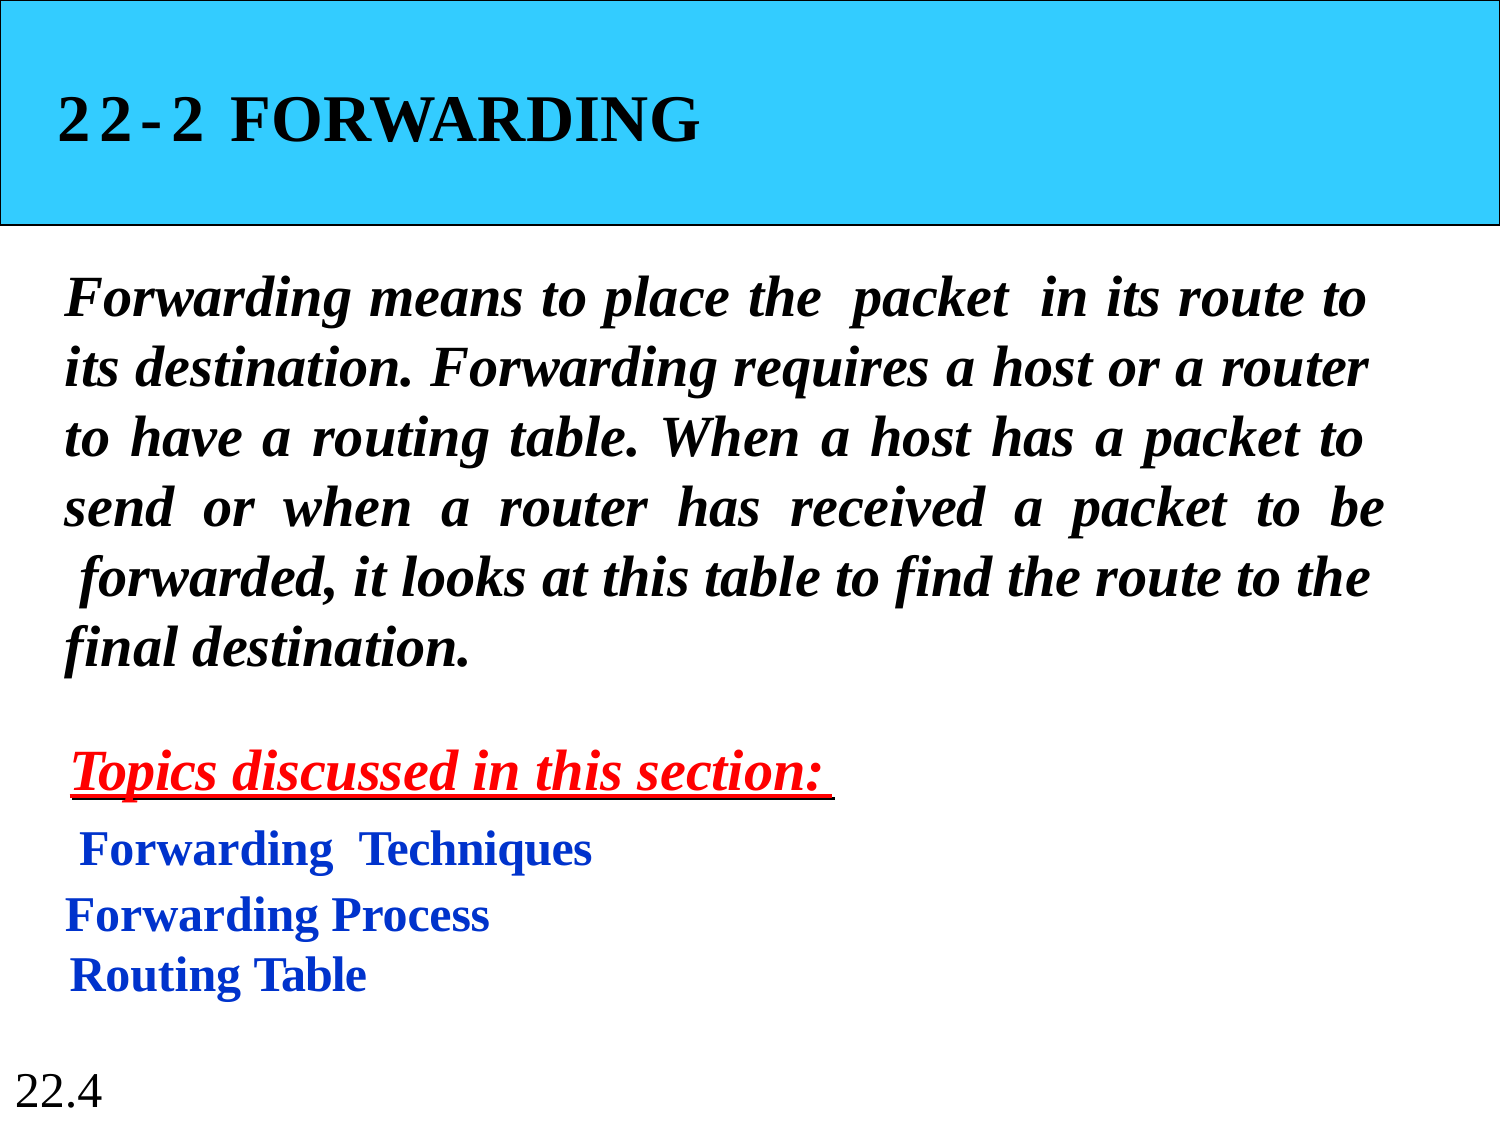

# 22-2 FORWARDING
Forwarding means to place the packet in its route to  its destination. Forwarding requires a host or a router  to have a routing table. When a host has a packet to  send or when a router has received a packet to be  forwarded, it looks at this table to find the route to the  final destination.
Topics discussed in this section:  Forwarding Techniques  Forwarding Process
Routing Table

22.4